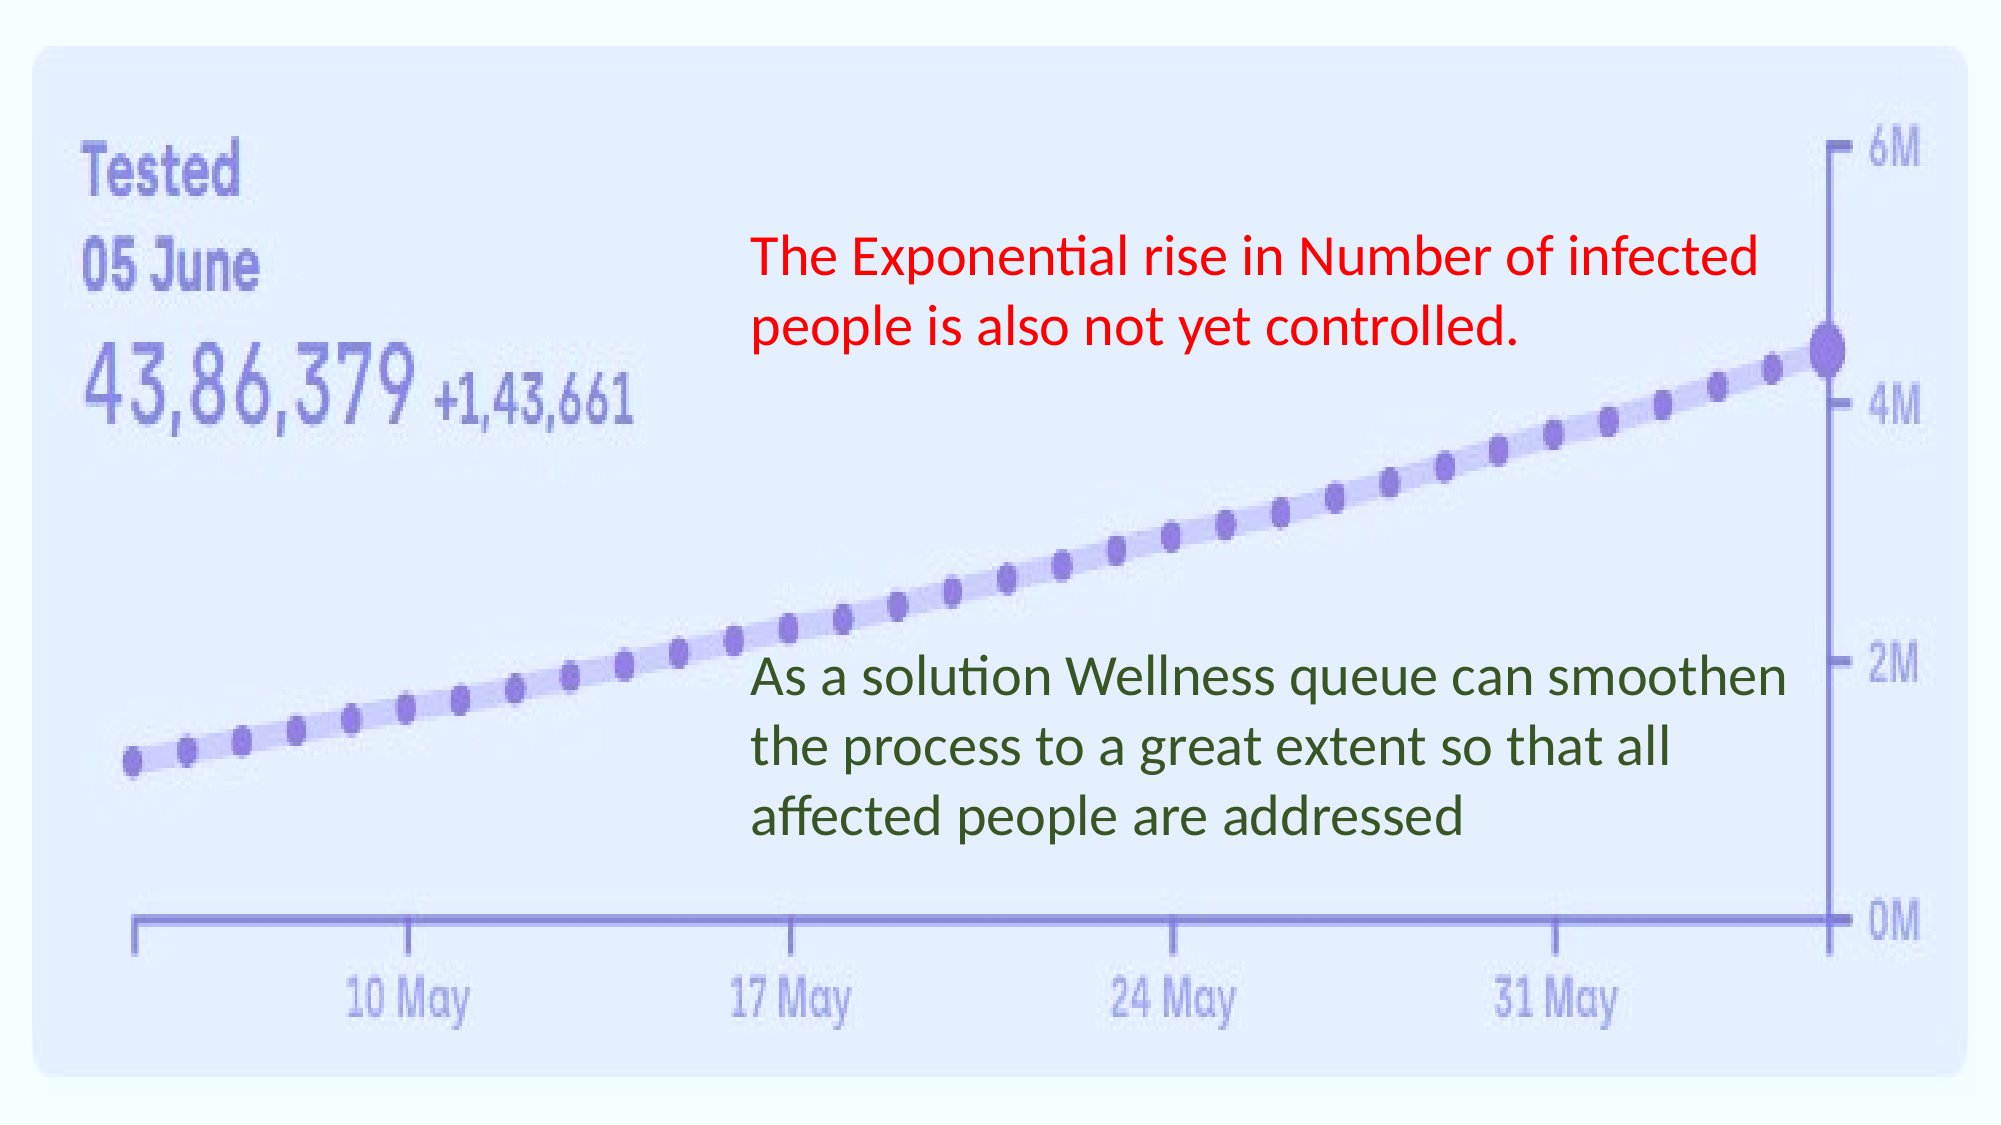

The Exponential rise in Number of infected people is also not yet controlled.

As a solution Wellness queue can smoothen the process to a great extent so that all affected people are addressed